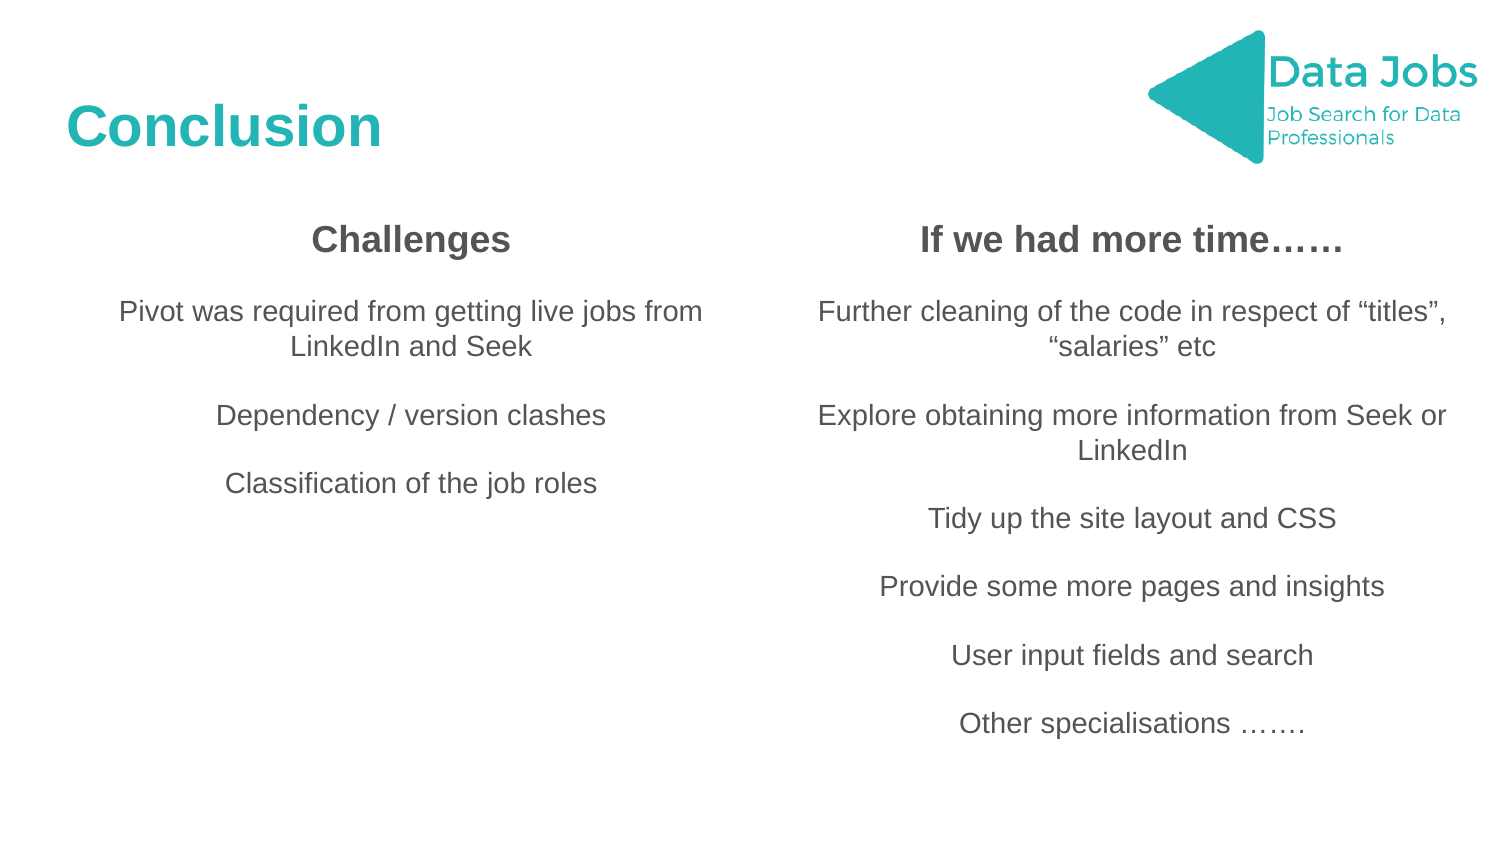

# Conclusion

Challenges
Pivot was required from getting live jobs from LinkedIn and Seek
Dependency / version clashes
Classification of the job roles

If we had more time……
Further cleaning of the code in respect of “titles”, “salaries” etc
Explore obtaining more information from Seek or LinkedIn
Tidy up the site layout and CSS
Provide some more pages and insights
User input fields and search
Other specialisations …….